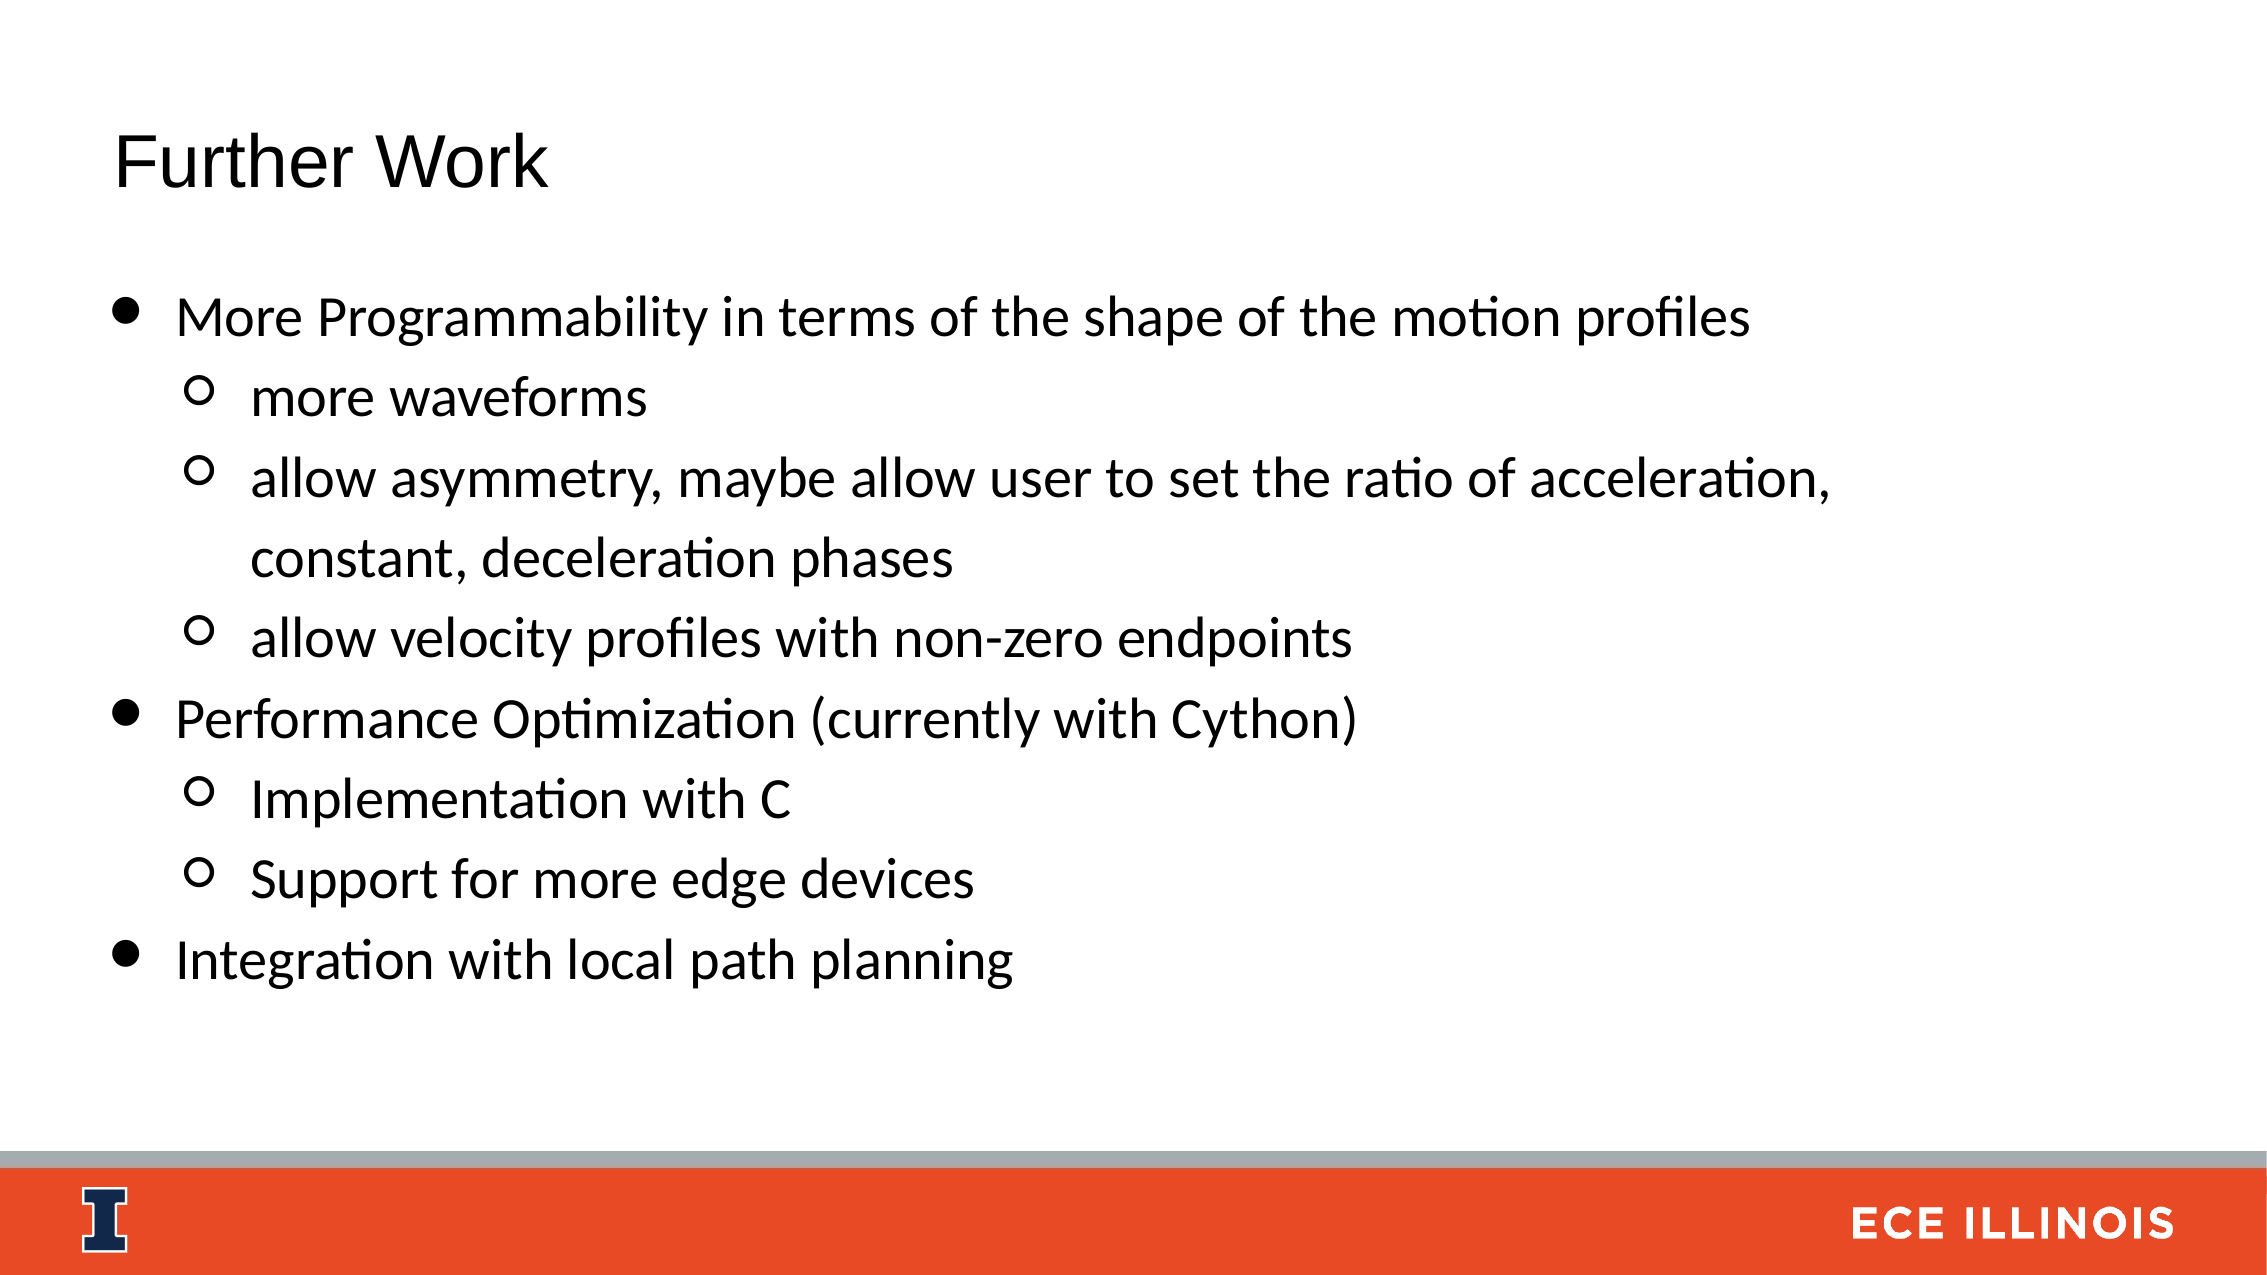

# Further Work
More Programmability in terms of the shape of the motion profiles
more waveforms
allow asymmetry, maybe allow user to set the ratio of acceleration, constant, deceleration phases
allow velocity profiles with non-zero endpoints
Performance Optimization (currently with Cython)
Implementation with C
Support for more edge devices
Integration with local path planning